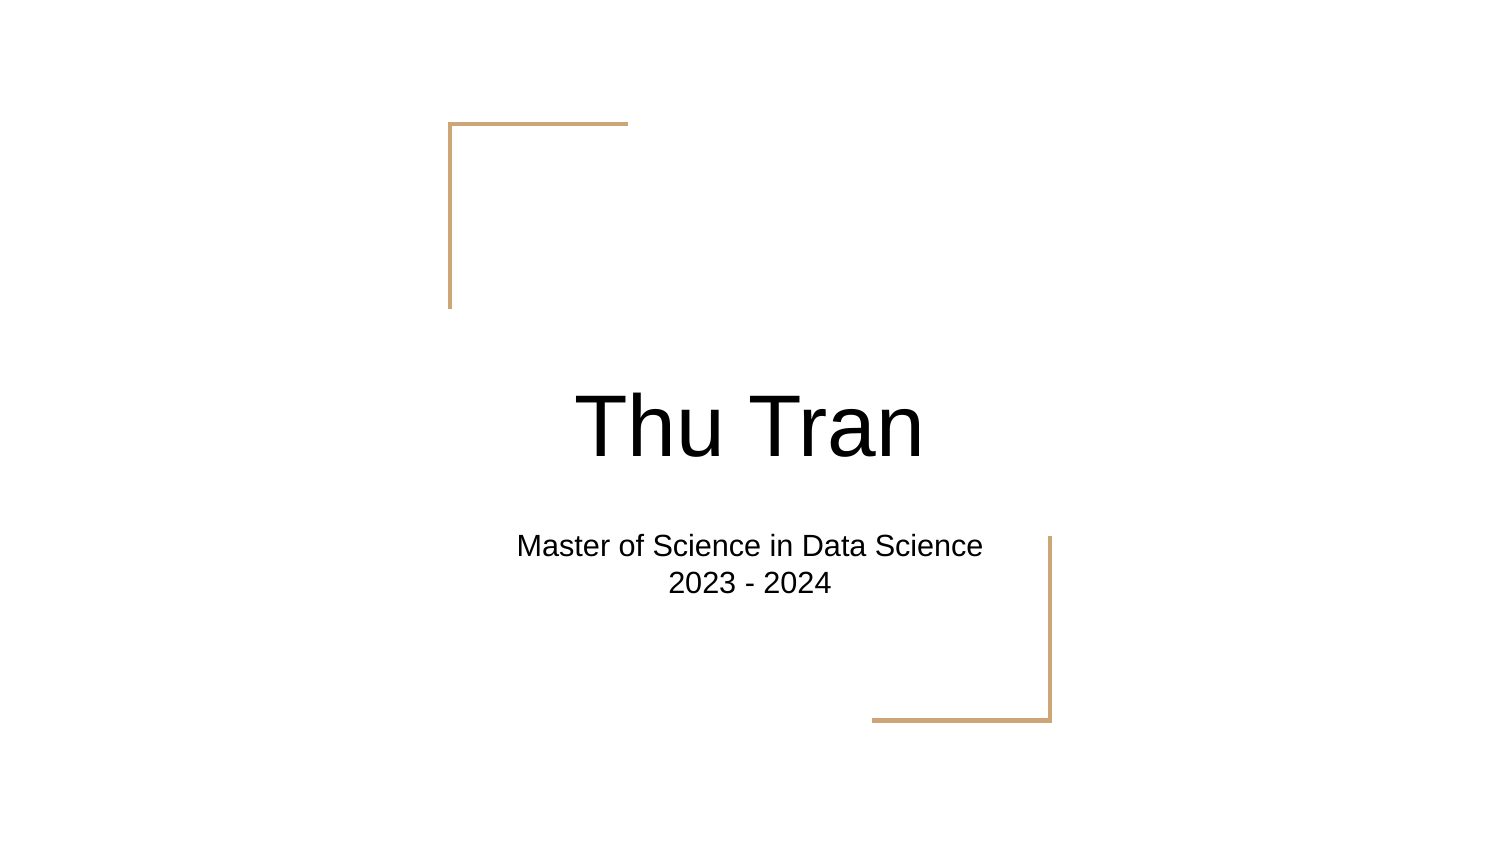

# Thu Tran
Master of Science in Data Science
2023 - 2024